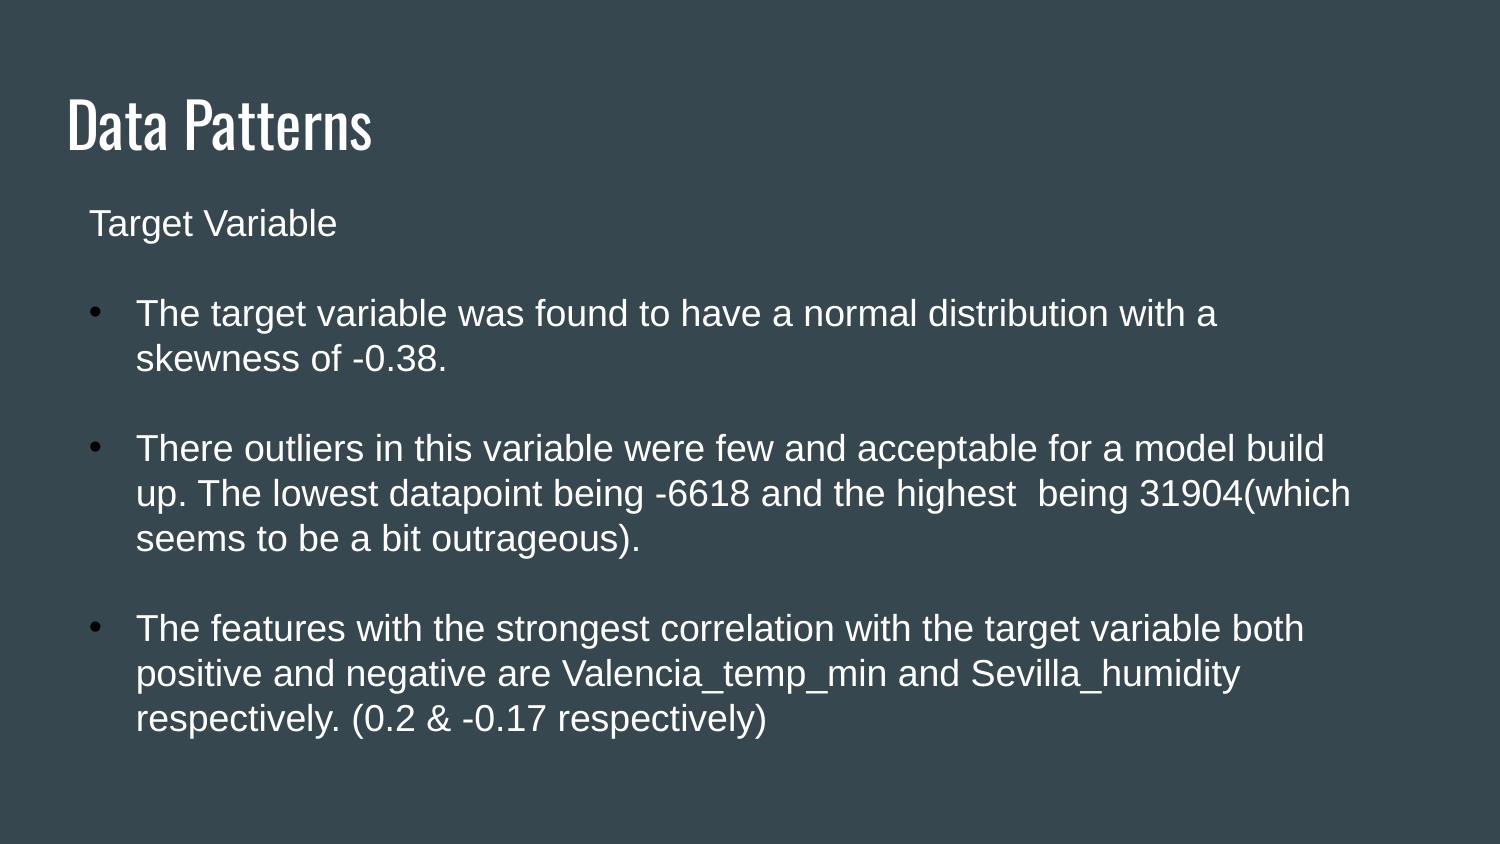

# Data Patterns
Target Variable

The target variable was found to have a normal distribution with a skewness of -0.38.

There outliers in this variable were few and acceptable for a model build up. The lowest datapoint being -6618 and the highest  being 31904(which seems to be a bit outrageous).

The features with the strongest correlation with the target variable both positive and negative are Valencia_temp_min and Sevilla_humidity respectively. (0.2 & -0.17 respectively)